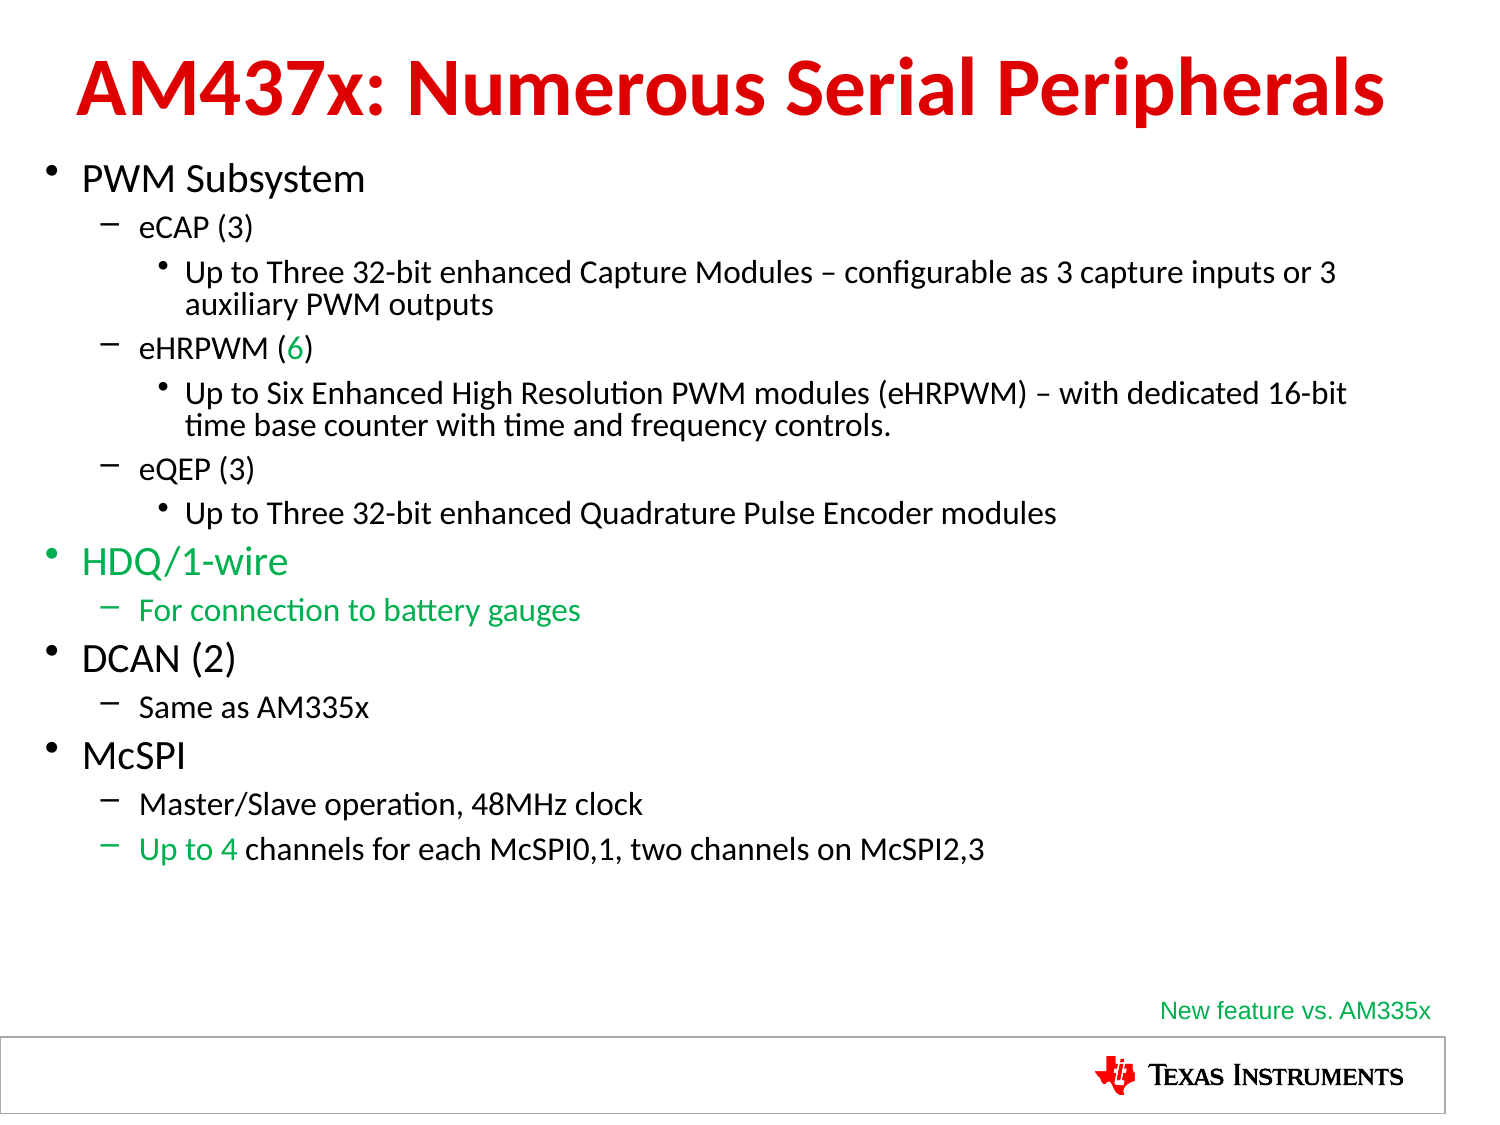

# AM437x: Numerous Serial Peripherals
PWM Subsystem
eCAP (3)
Up to Three 32-bit enhanced Capture Modules – configurable as 3 capture inputs or 3 auxiliary PWM outputs
eHRPWM (6)
Up to Six Enhanced High Resolution PWM modules (eHRPWM) – with dedicated 16-bit time base counter with time and frequency controls.
eQEP (3)
Up to Three 32-bit enhanced Quadrature Pulse Encoder modules
HDQ/1-wire
For connection to battery gauges
DCAN (2)
Same as AM335x
McSPI
Master/Slave operation, 48MHz clock
Up to 4 channels for each McSPI0,1, two channels on McSPI2,3

New feature vs. AM335x